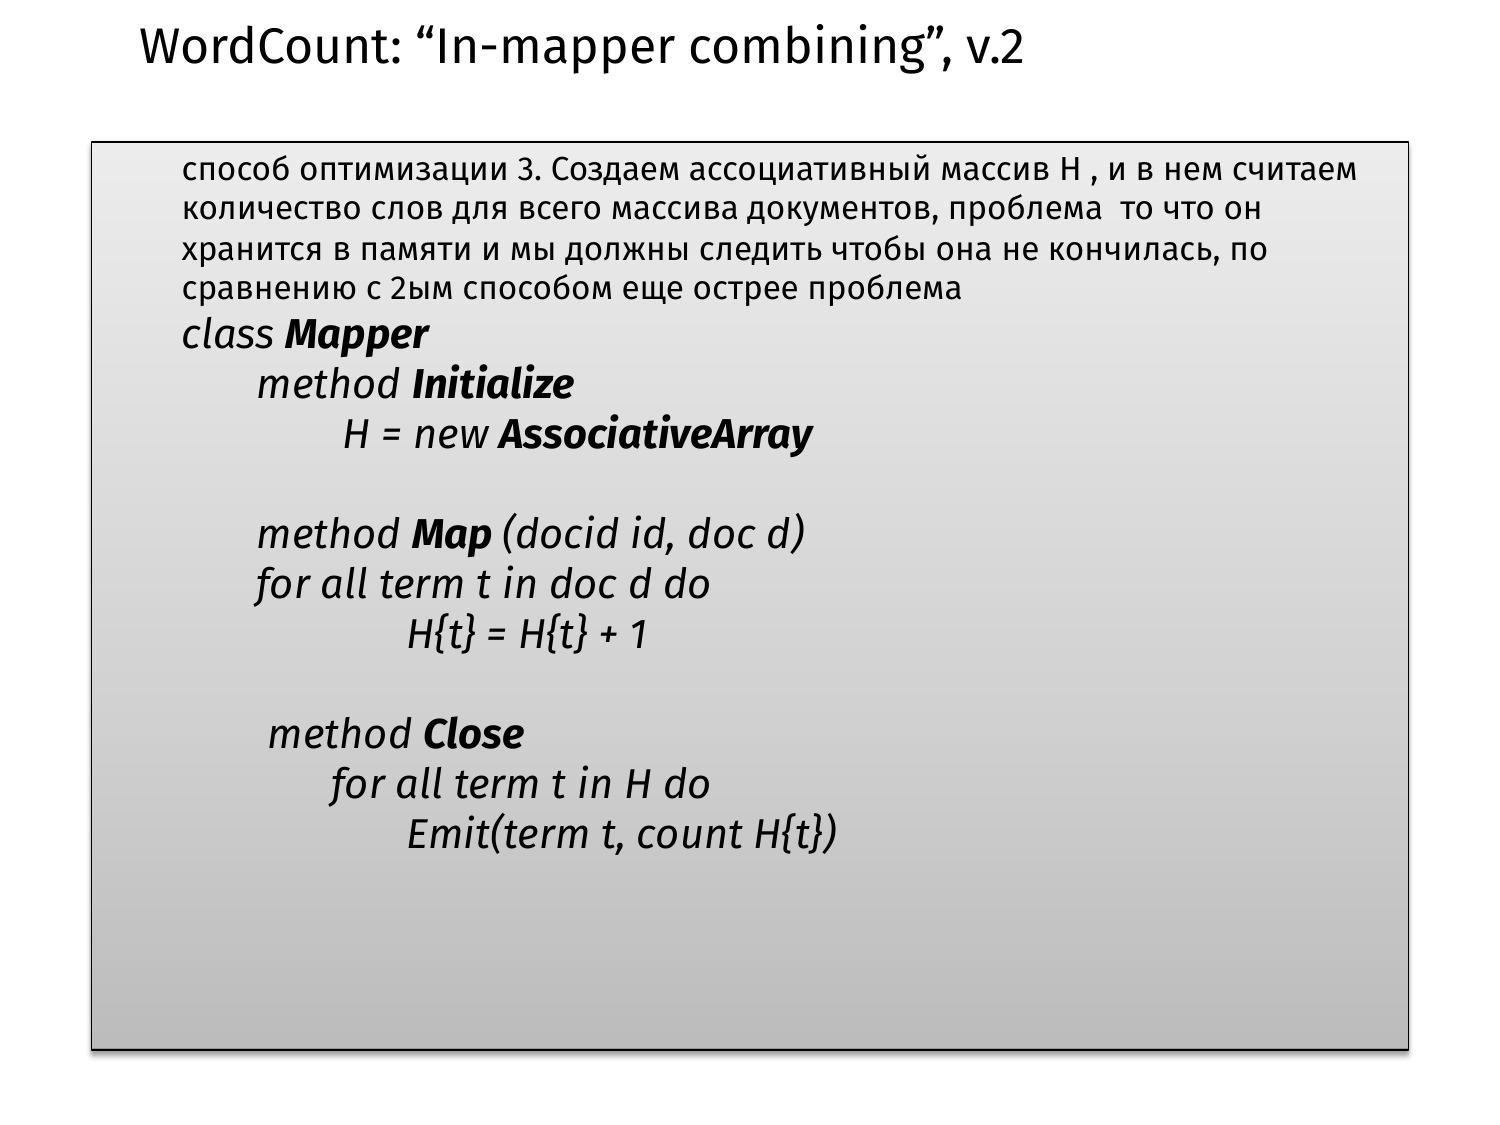

# WordCount: “In-mapper combining”, v.2

способ оптимизации 3. Создаем ассоциативный массив H , и в нем считаем количество слов для всего массива документов, проблема  то что он хранится в памяти и мы должны следить чтобы она не кончилась, по сравнению с 2ым способом еще острее проблема
class Mapper
method Initialize
H = new AssociativeArray

method Map (docid id, doc d)
for all term t in doc d do
H{t} = H{t} + 1

method Close
for all term t in H do
Emit(term t, count H{t})